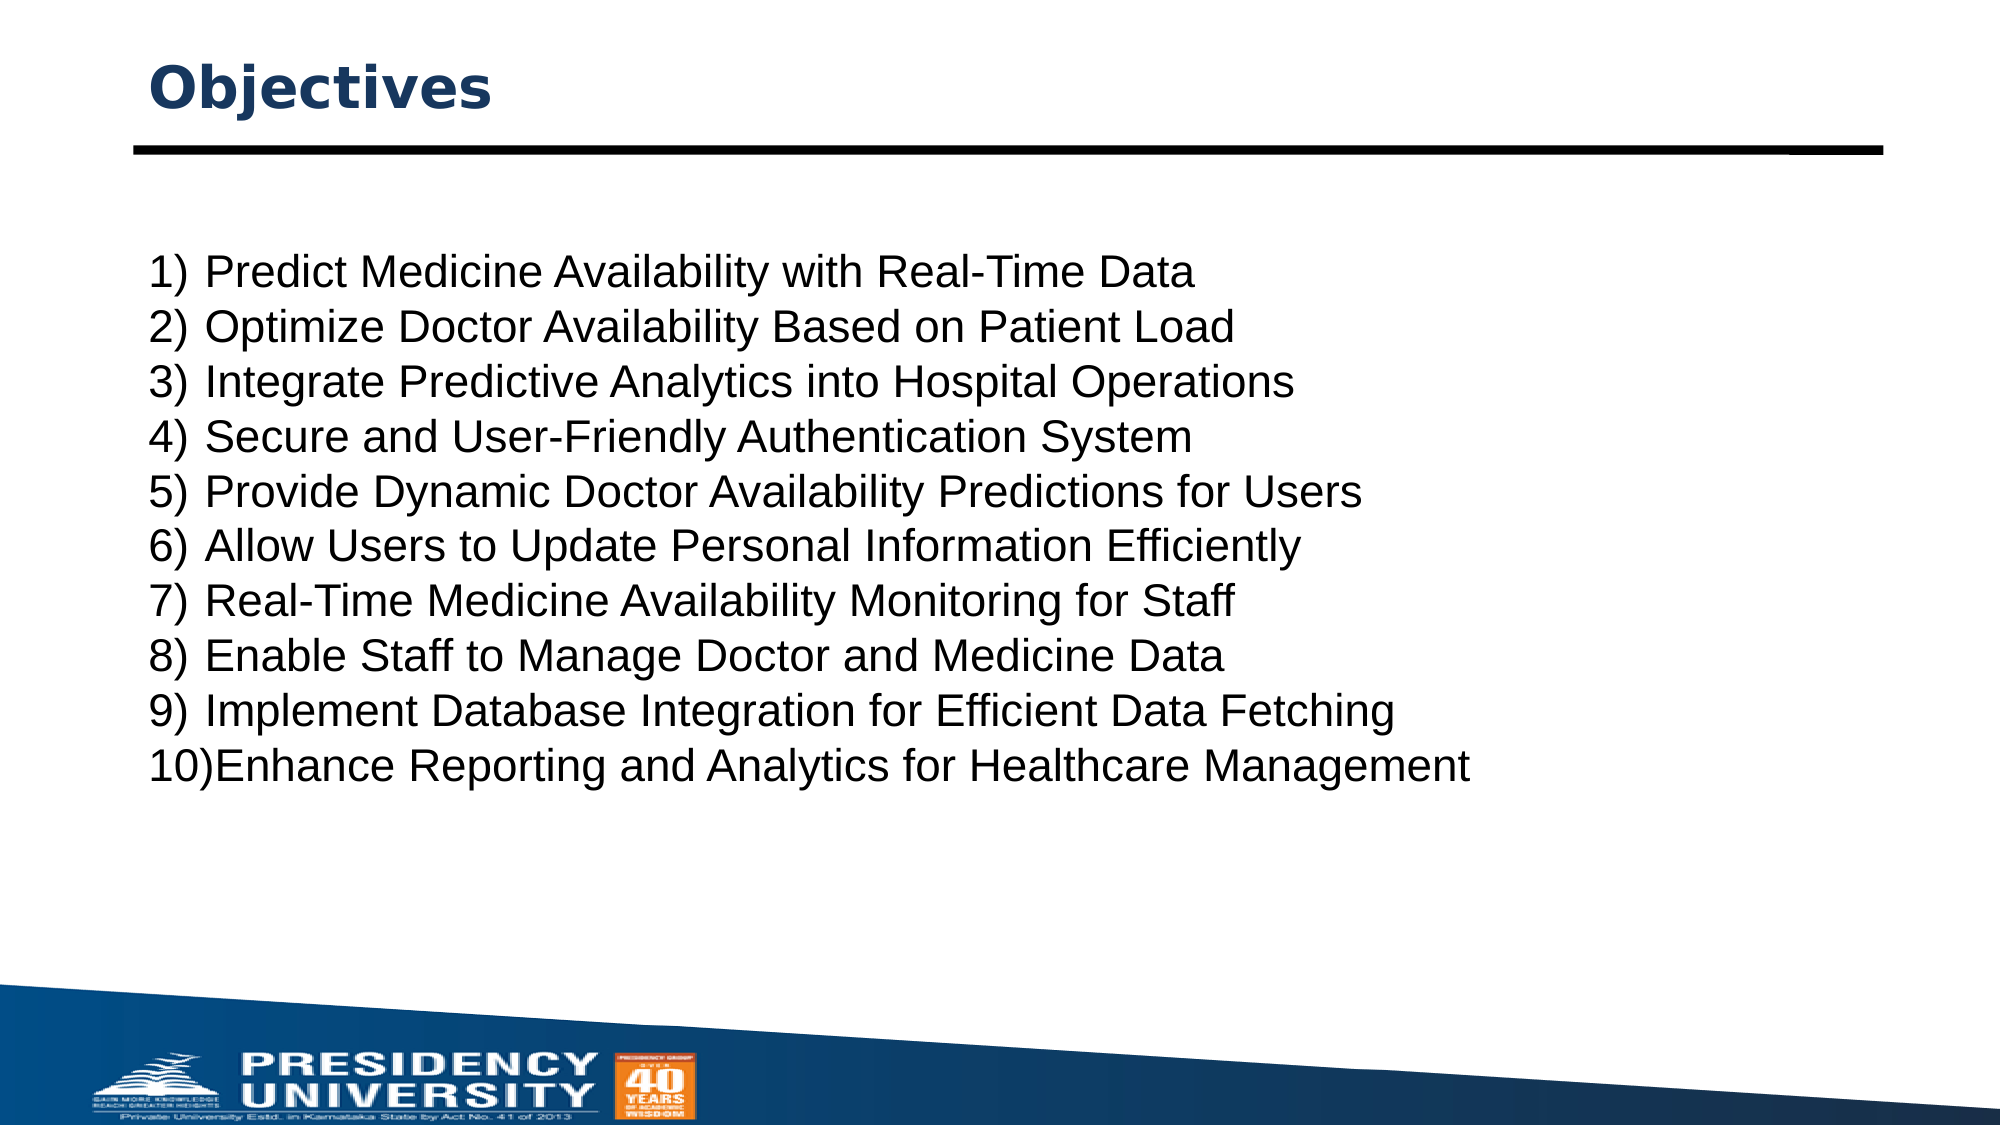

# Objectives
Predict Medicine Availability with Real-Time Data
Optimize Doctor Availability Based on Patient Load
Integrate Predictive Analytics into Hospital Operations
Secure and User-Friendly Authentication System
Provide Dynamic Doctor Availability Predictions for Users
Allow Users to Update Personal Information Efficiently
Real-Time Medicine Availability Monitoring for Staff
Enable Staff to Manage Doctor and Medicine Data
Implement Database Integration for Efficient Data Fetching
Enhance Reporting and Analytics for Healthcare Management